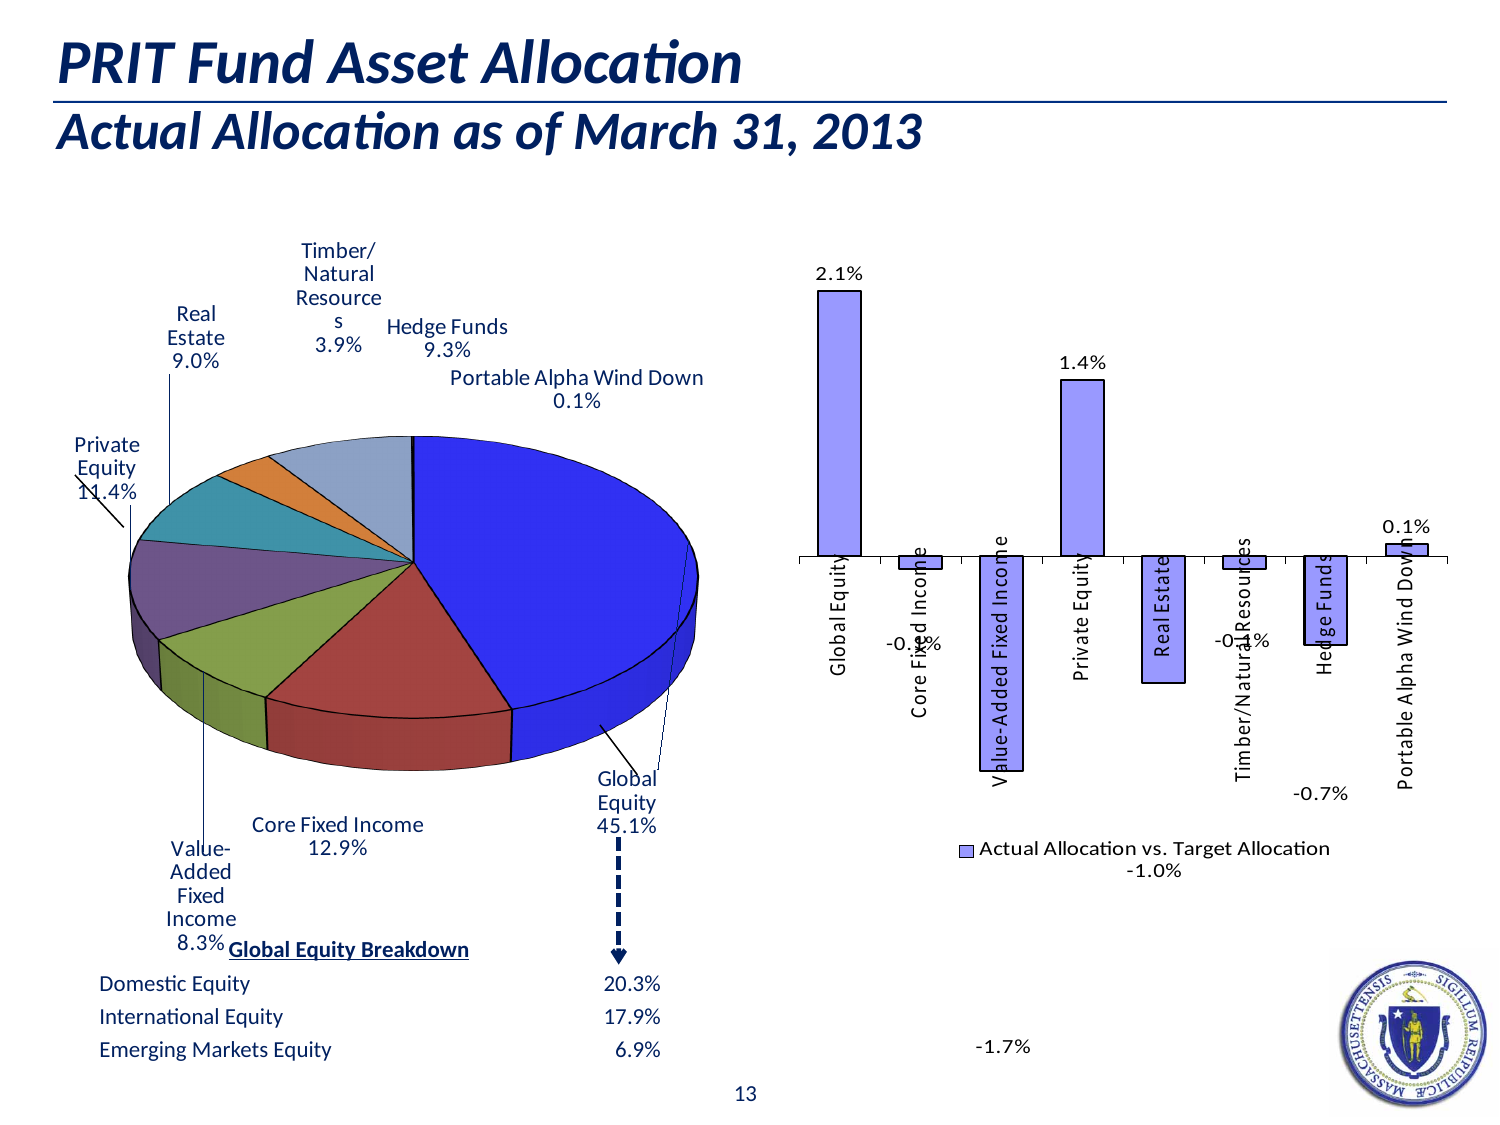

# PRIT Fund Asset Allocation Actual Allocation as of March 31, 2013

[unsupported chart]

### Chart

| Category |  |
|---|---|
| Global Equity | 0.02100000000000002 |
| Core Fixed Income | -0.0010000000000000009 |
| Value-Added Fixed Income | -0.017 |
| Private Equity | 0.013999999999999999 |
| Real Estate | -0.010000000000000009 |
| Timber/Natural Resources | -0.0010000000000000009 |
| Hedge Funds | -0.007000000000000006 |
| Portable Alpha Wind Down | 0.001 |
Global Equity Breakdown

| Domestic Equity | 20.3% |
| --- | --- |
| International Equity | 17.9% |
| Emerging Markets Equity | 6.9% |